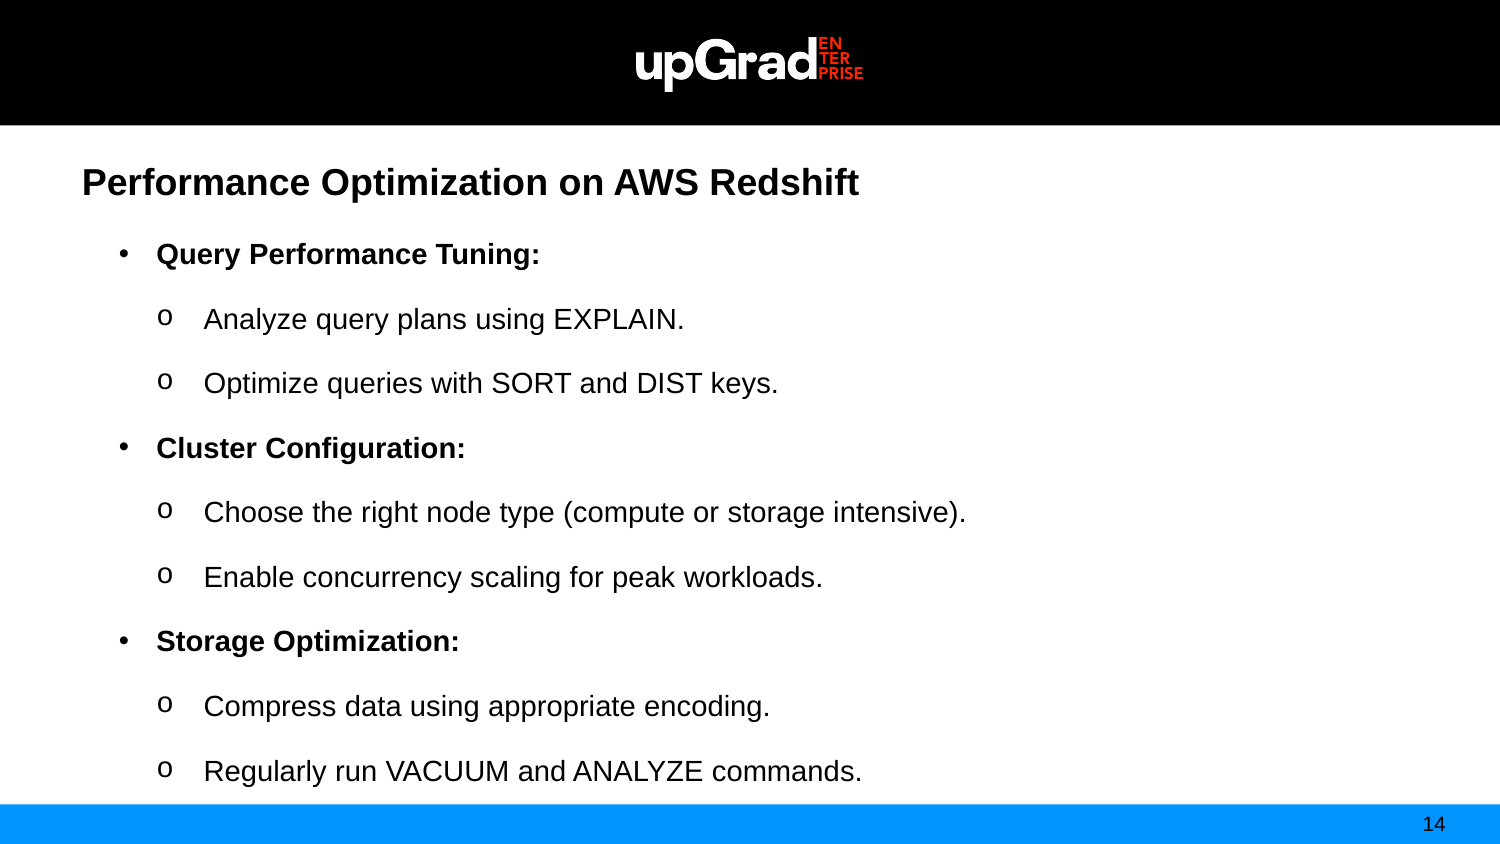

Performance Optimization on AWS Redshift
Query Performance Tuning:
Analyze query plans using EXPLAIN.
Optimize queries with SORT and DIST keys.
Cluster Configuration:
Choose the right node type (compute or storage intensive).
Enable concurrency scaling for peak workloads.
Storage Optimization:
Compress data using appropriate encoding.
Regularly run VACUUM and ANALYZE commands.
14